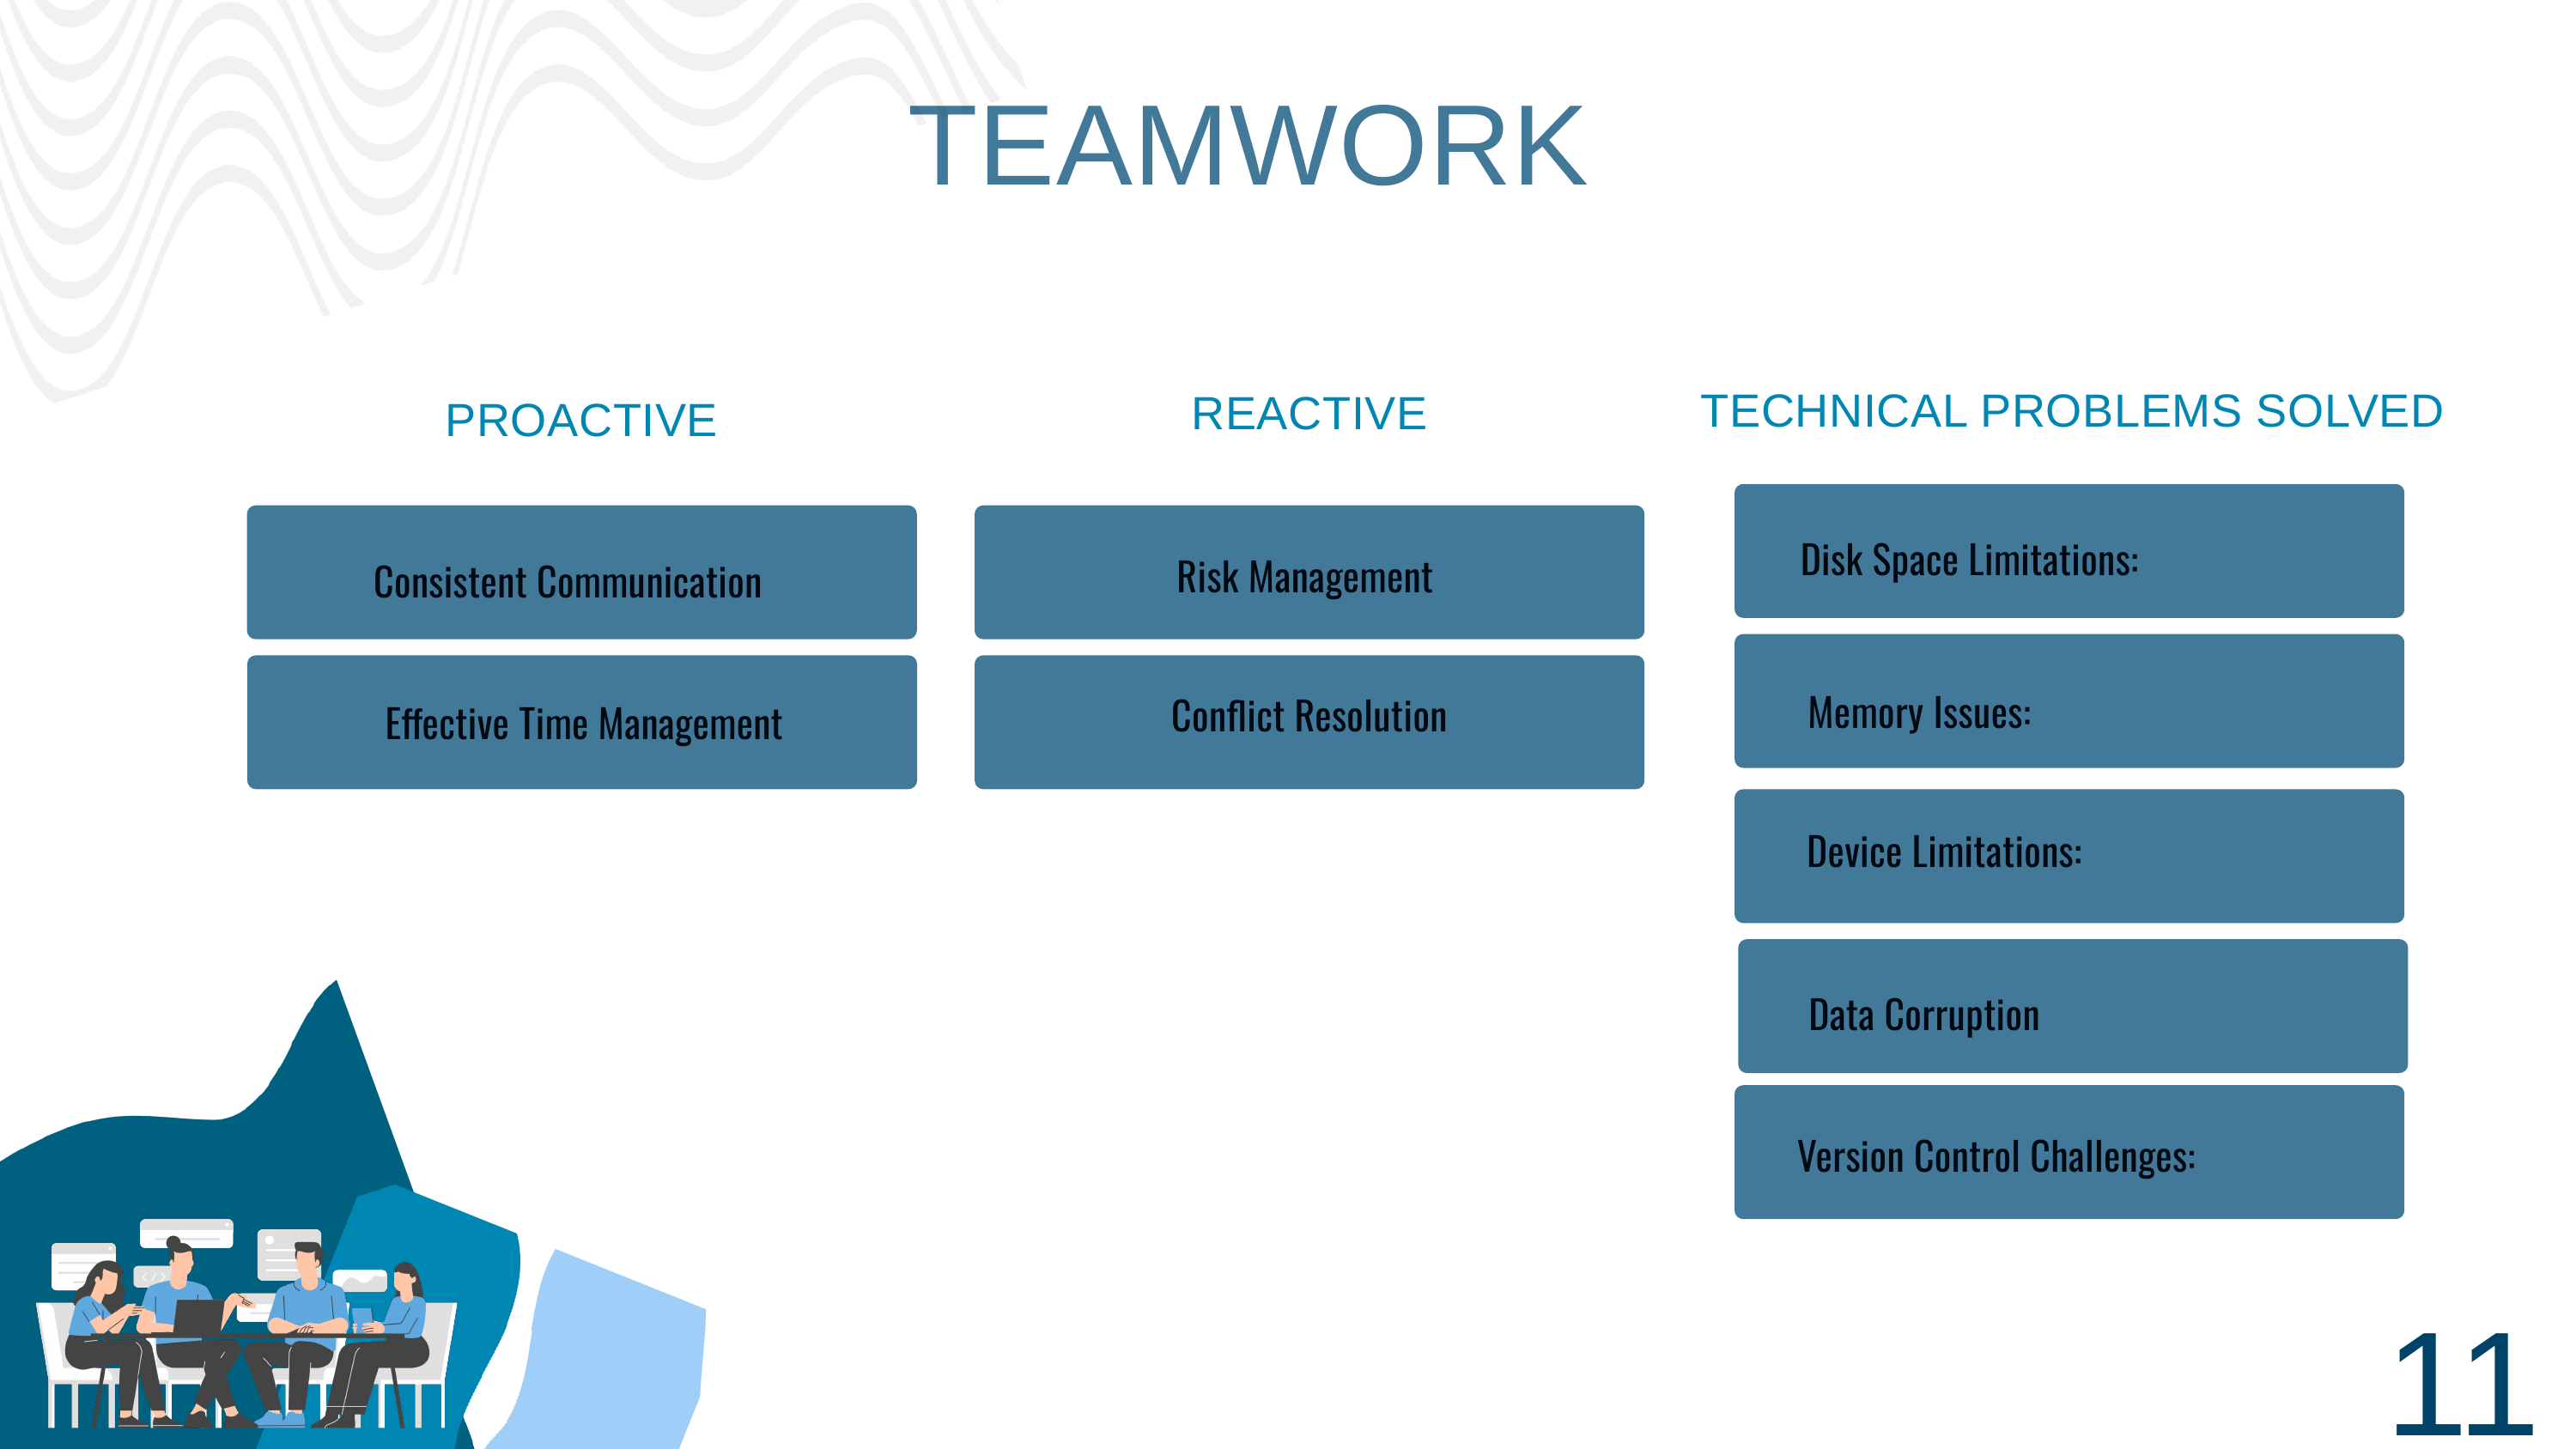

TEAMWORK

Disk Space Limitations:
TECHNICAL PROBLEMS SOLVED
REACTIVE
PROACTIVE

Memory Issues:

Conflict Resolution

Effective Time Management

Consistent Communication:

Risk Management

Device Limitations:

Data Corruption:

Version Control Challenges:

11
Risk Management
Consistent Communication
Data Corruption